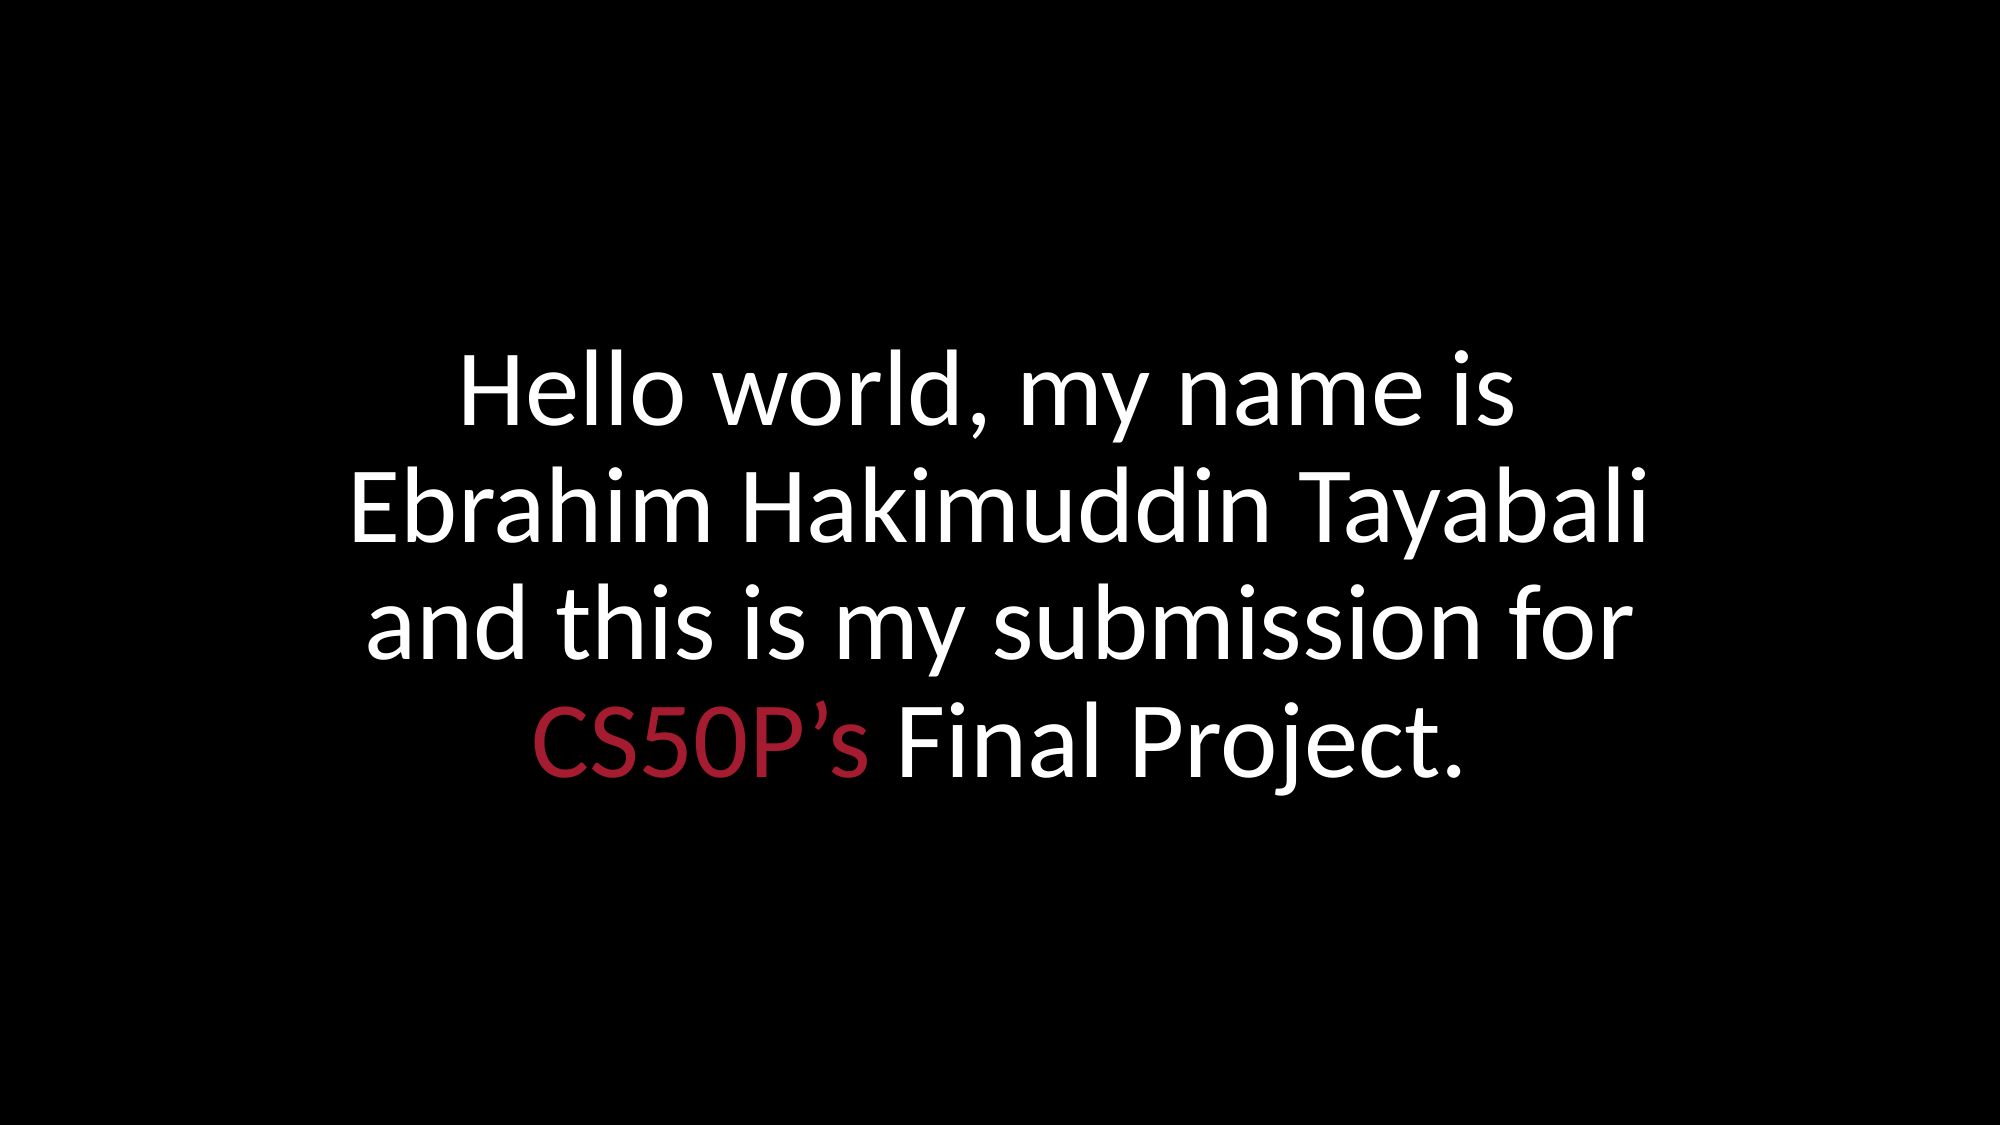

# Hello world, my name is Ebrahim Hakimuddin Tayabali and this is my submission for CS50P’s Final Project.